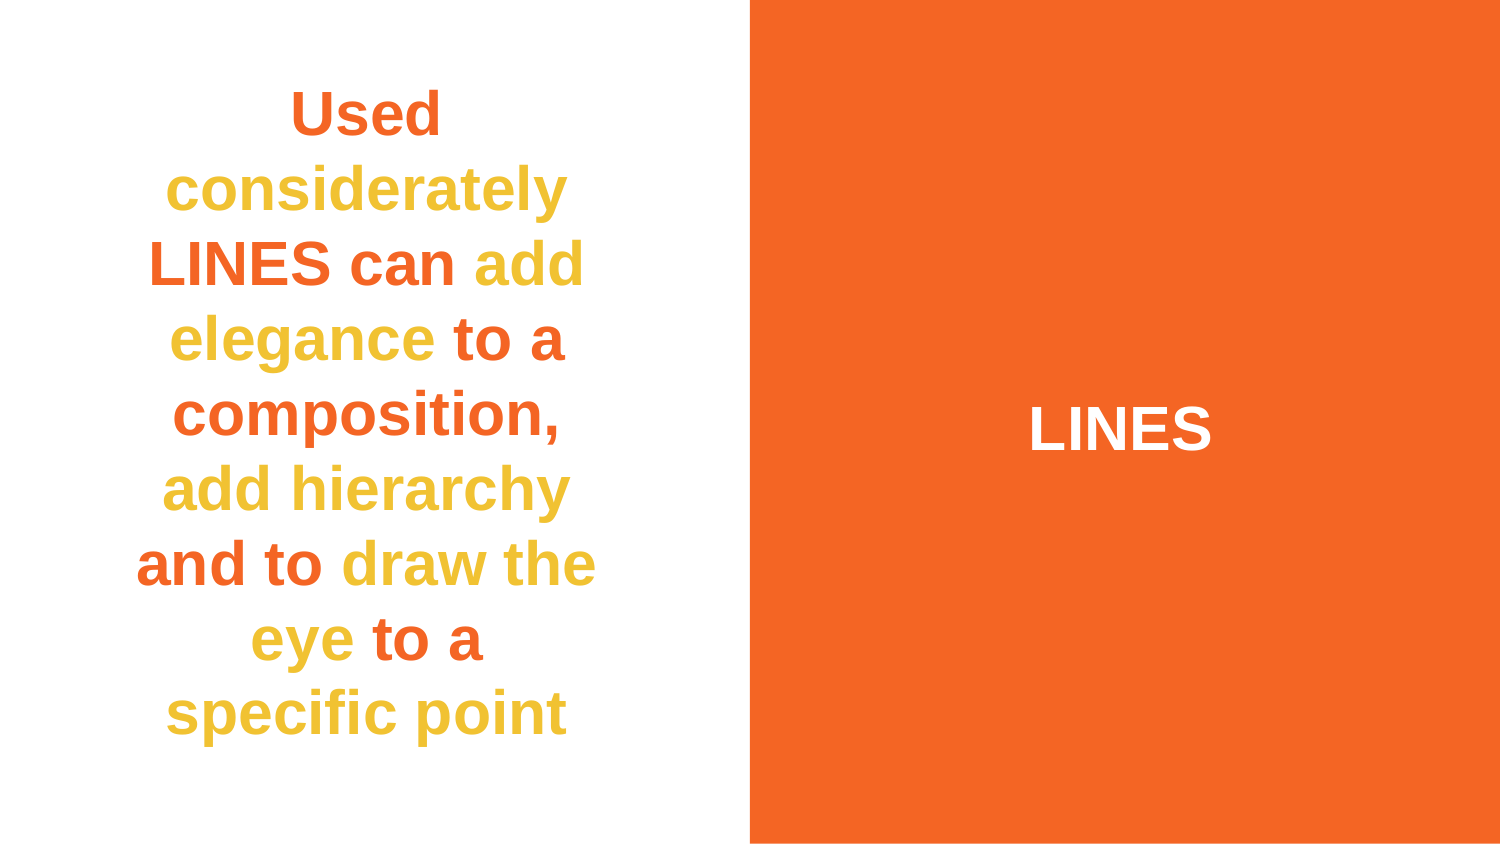

LINES
# Used considerately
LINES can add elegance to a composition, add hierarchy and to draw the eye to a specific point